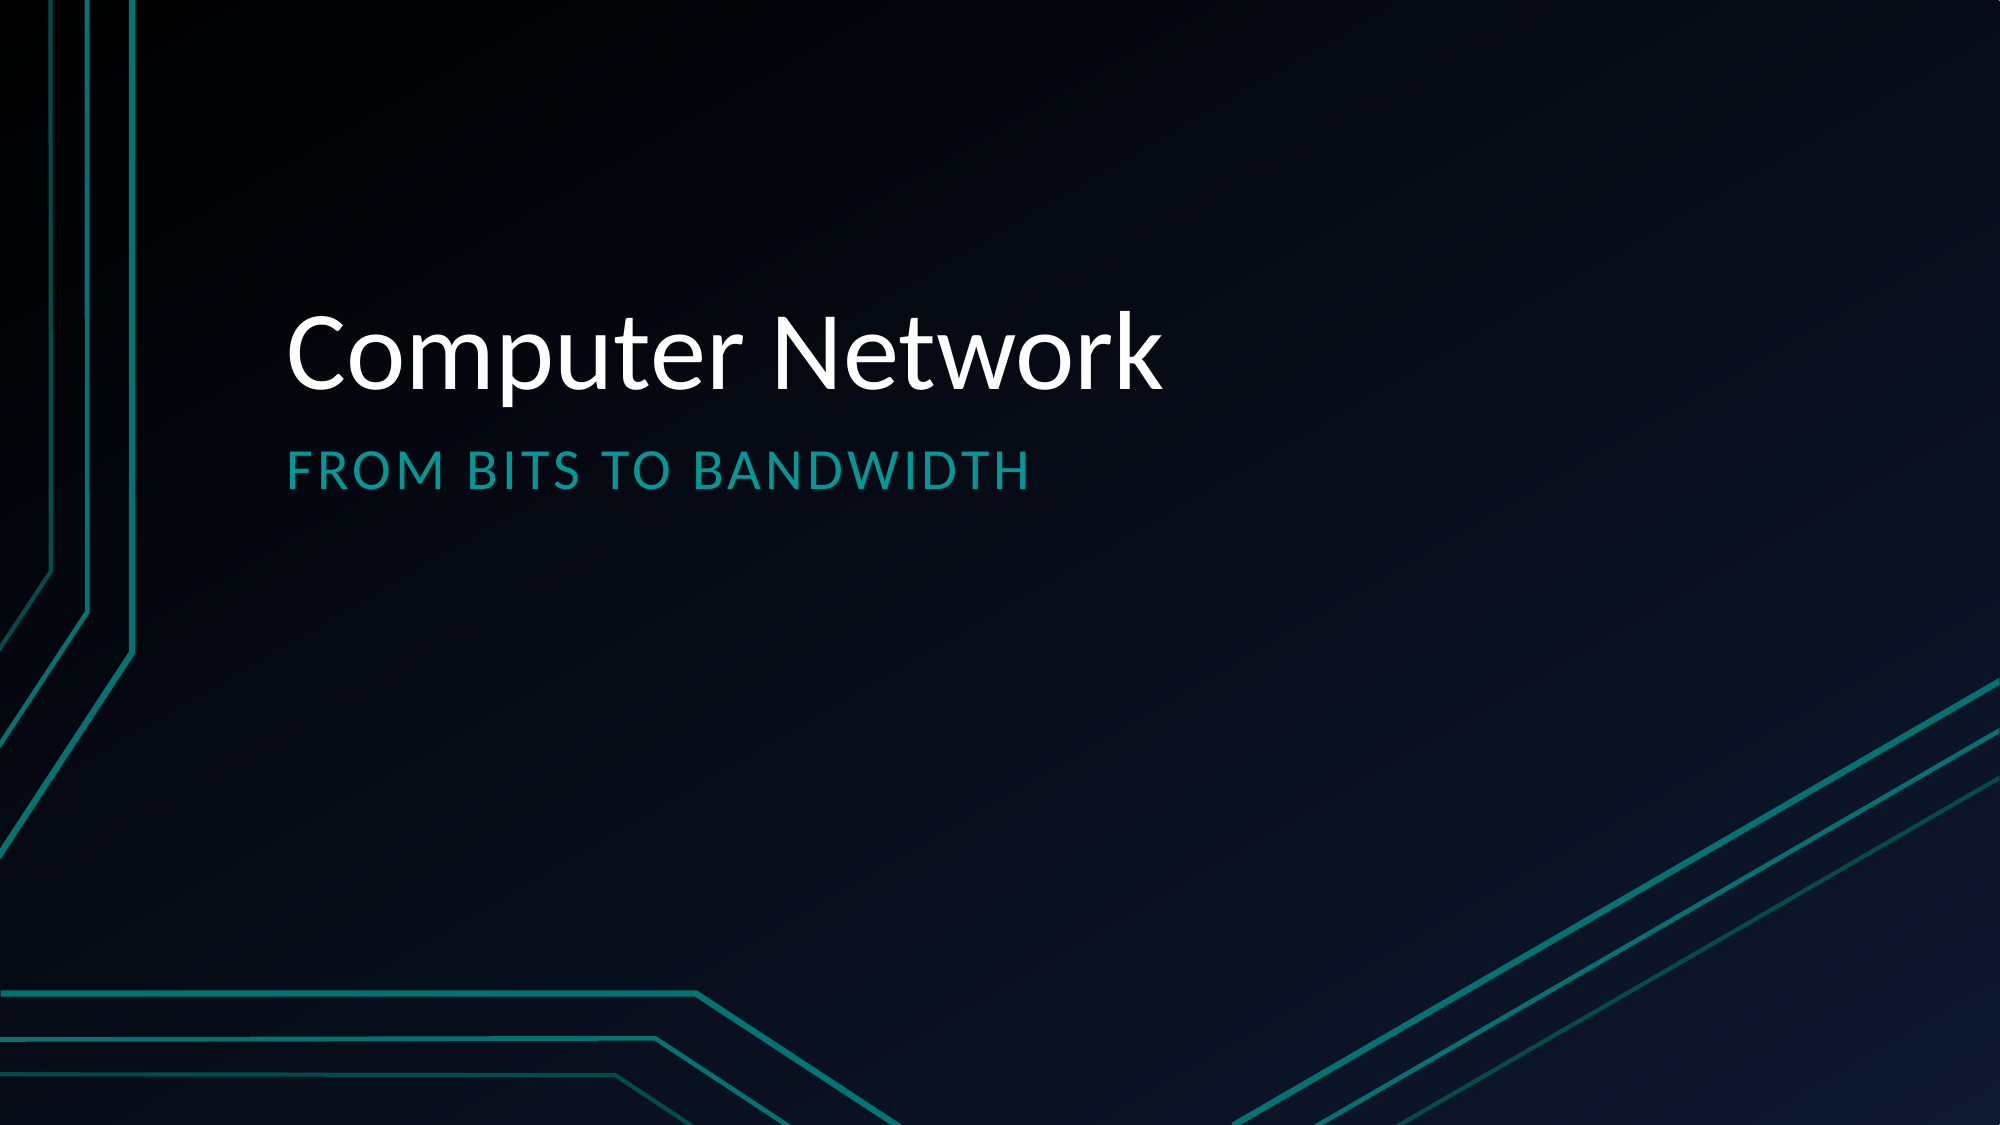

# Computer Network
From Bits to Bandwidth